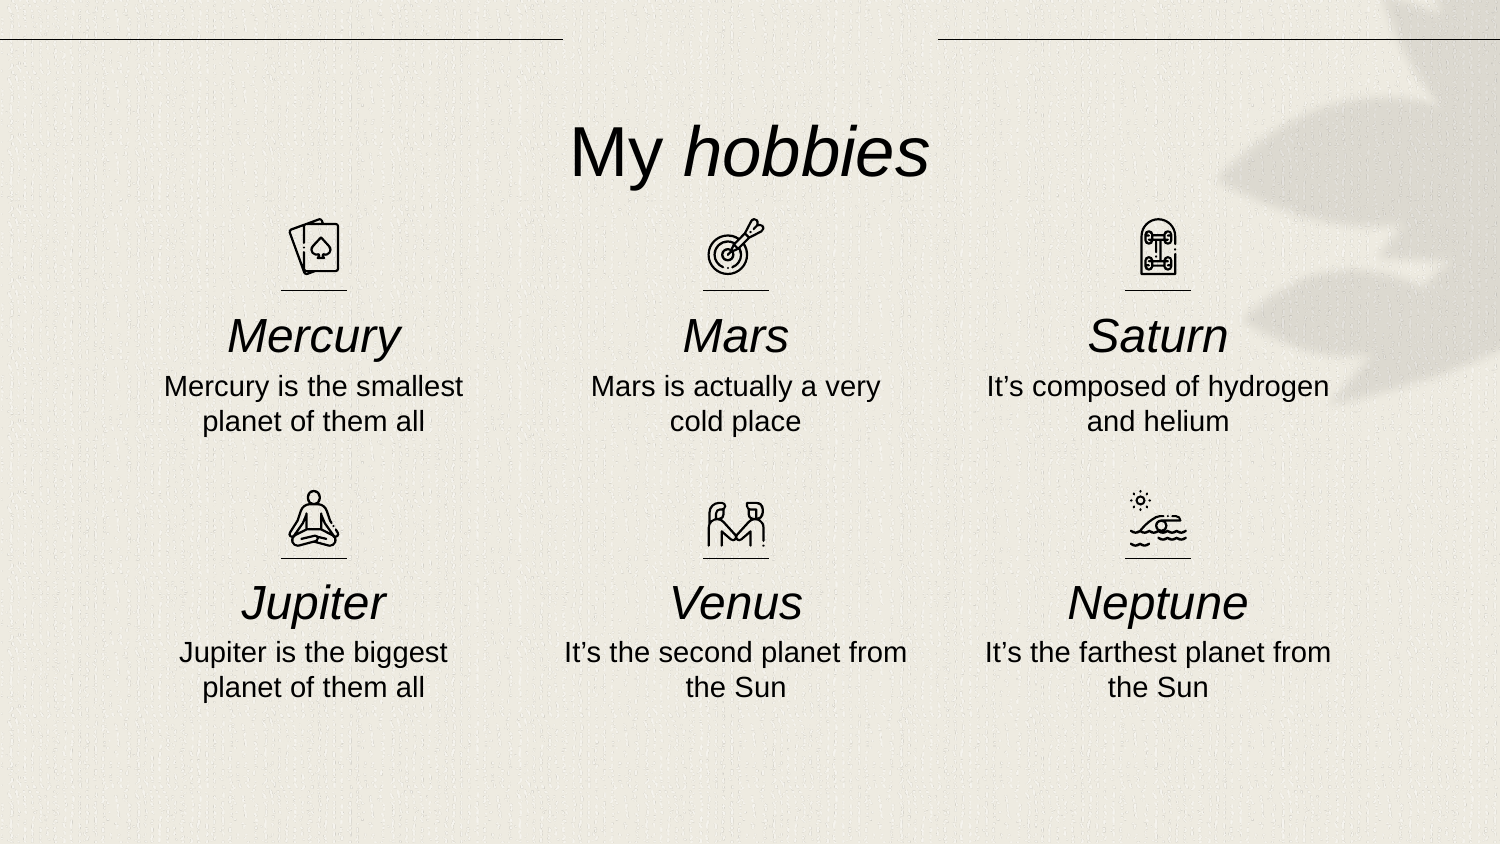

# My hobbies

Mercury
Mars
Saturn
Mercury is the smallest planet of them all
Mars is actually a very cold place
It’s composed of hydrogen and helium

Jupiter
Venus
Neptune
Jupiter is the biggest planet of them all
It’s the second planet from the Sun
It’s the farthest planet from the Sun